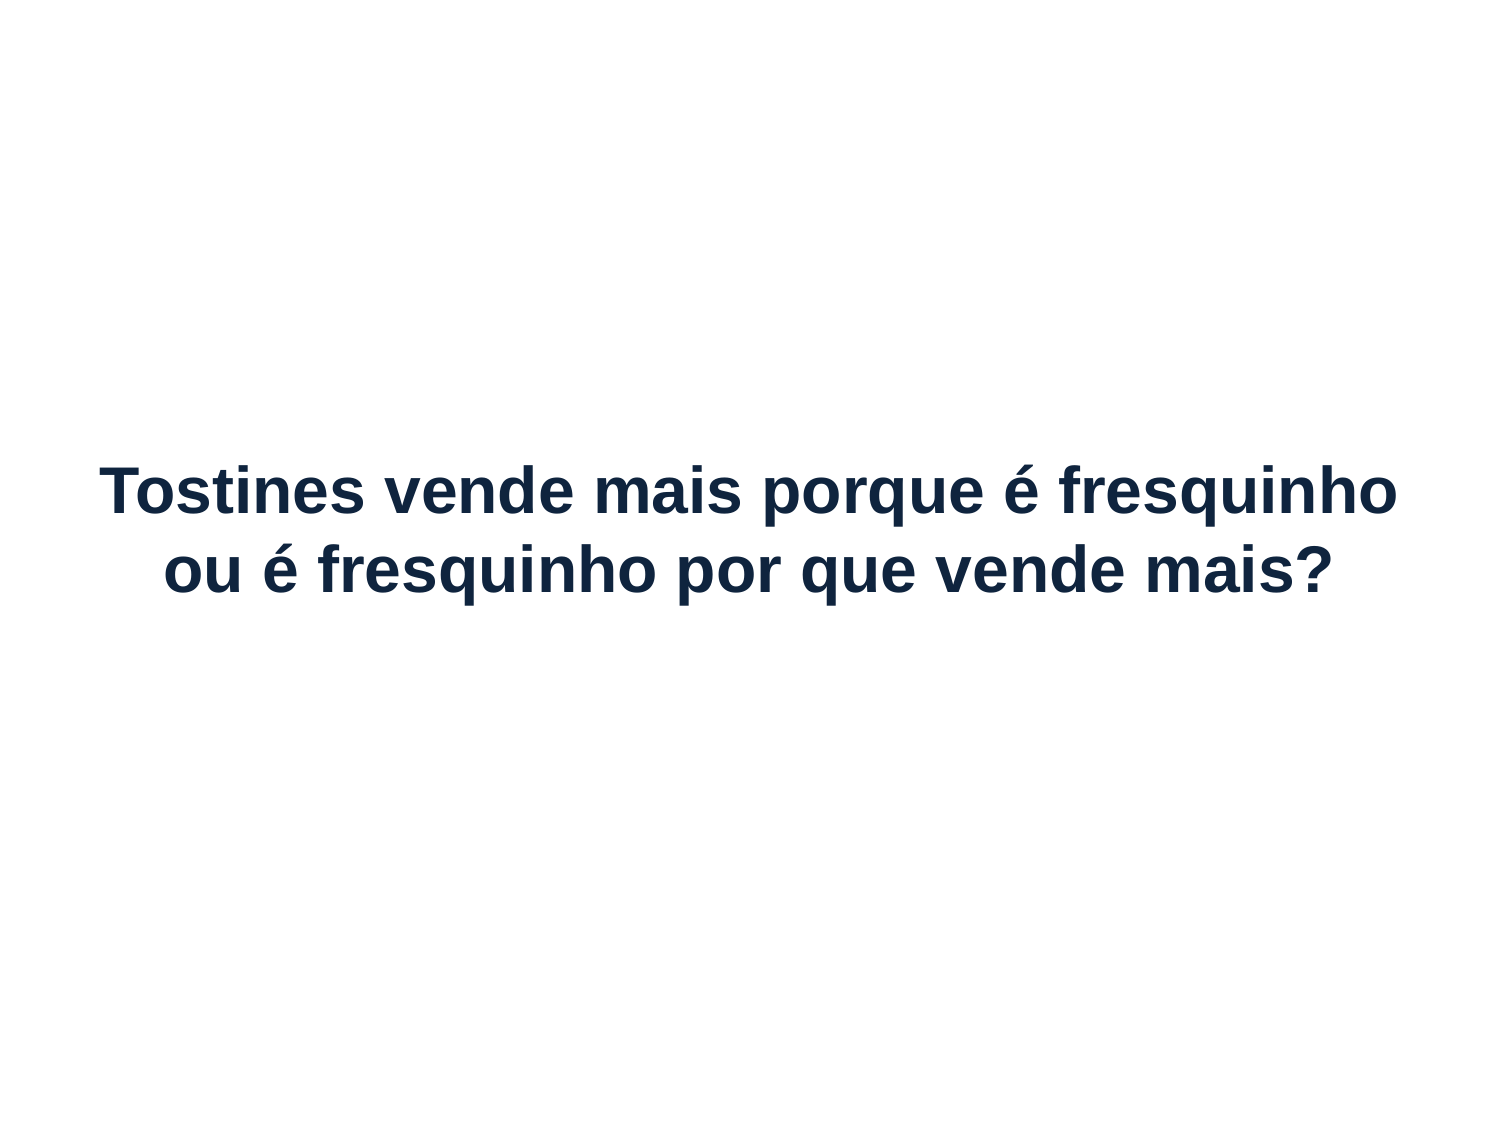

# Tostines vende mais porque é fresquinho ou é fresquinho por que vende mais?